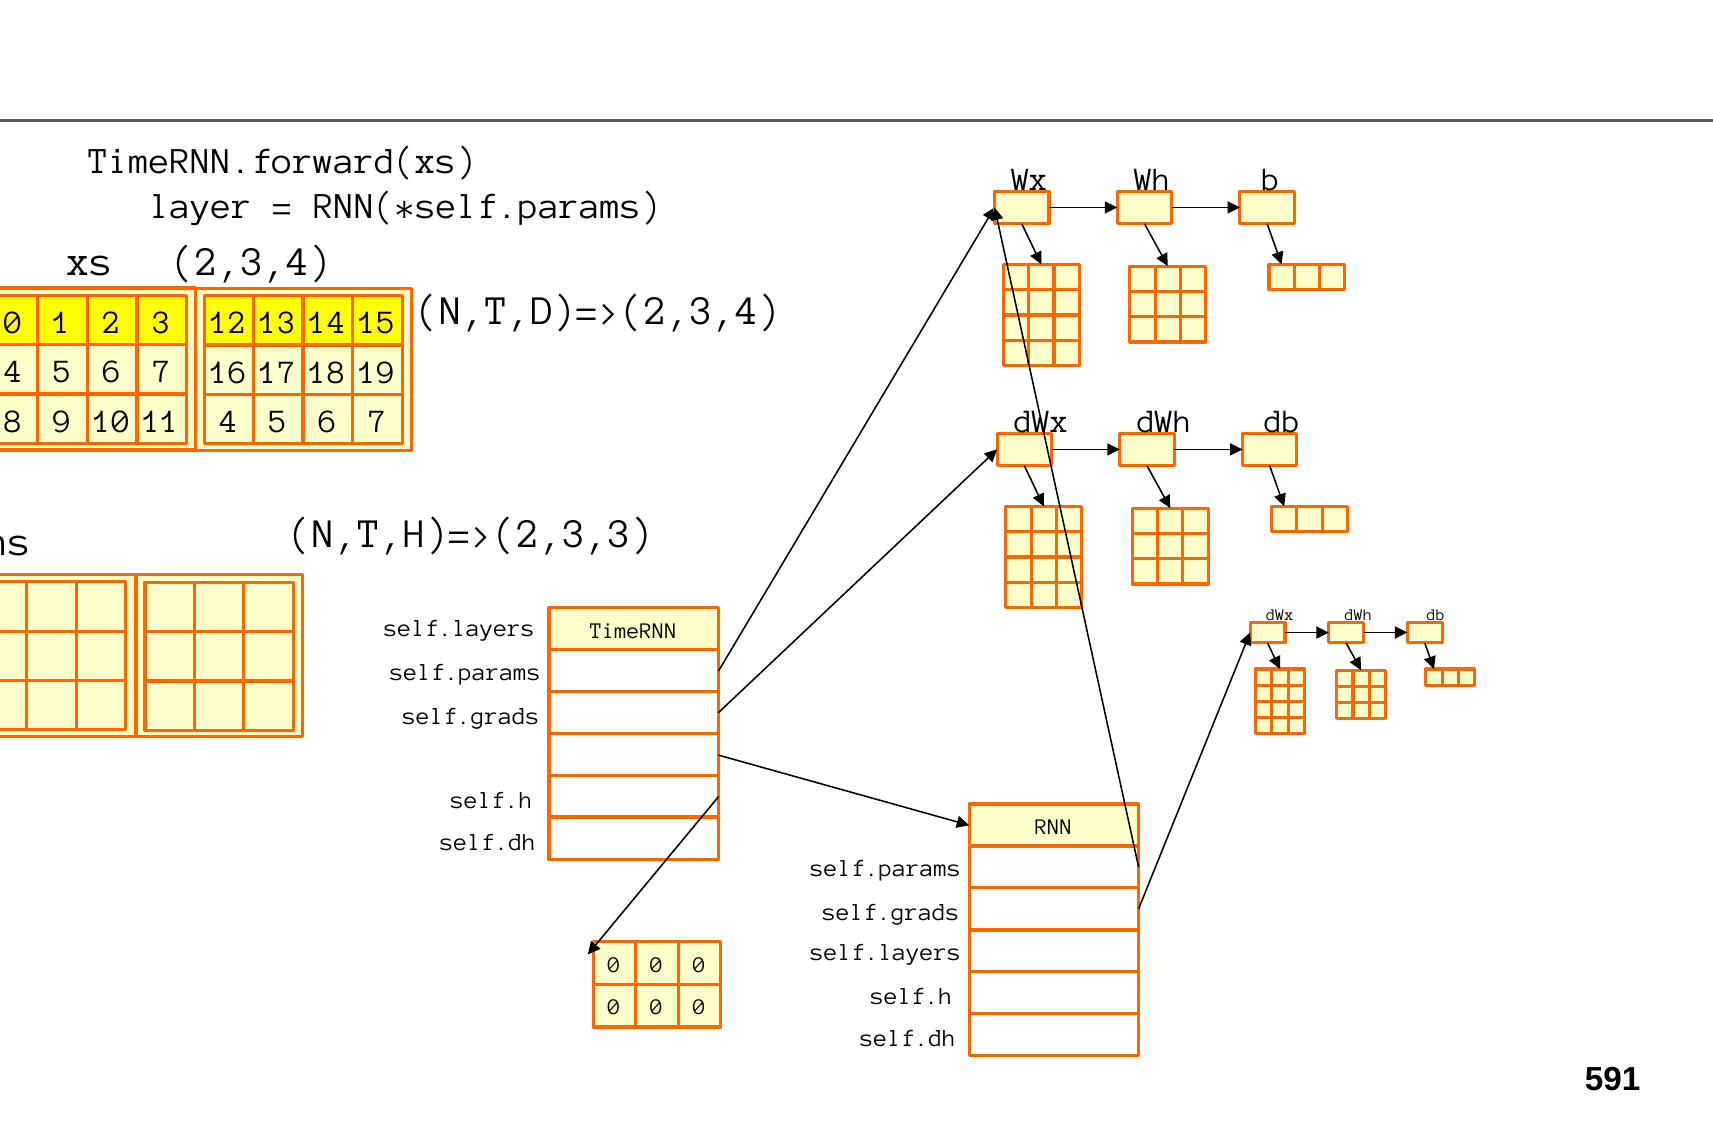

TimeRNN.forward(xs)
   layer = RNN(*self.params)
Wx
Wh
b

xs
(2,3,4)

(N,T,D)=>(2,3,4)

0
1
2
3
12
13
14
15

4
5
6
7
16
17
18
19
dWx
dWh
db
8
9
10
11
4
5
6
7

(N,T,H)=>(2,3,3)
hs

dWx
dWh
db

self.layers
TimeRNN

self.params

self.grads

self.h
RNN

self.dh
self.params

self.grads
self.layers

0
0
0

self.h
0
0
0

self.dh